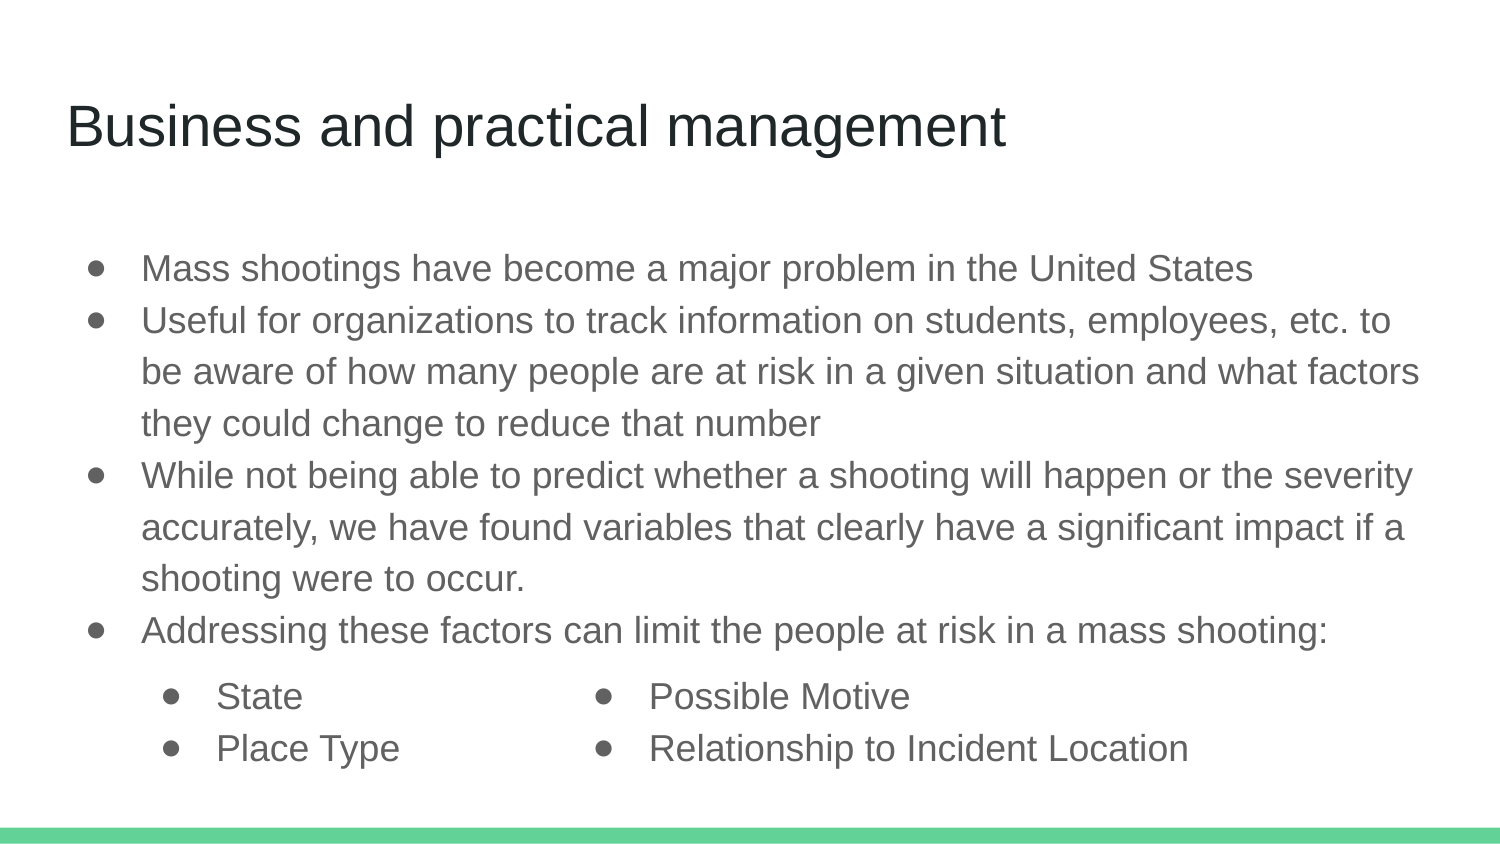

# Business and practical management
Mass shootings have become a major problem in the United States
Useful for organizations to track information on students, employees, etc. to be aware of how many people are at risk in a given situation and what factors they could change to reduce that number
While not being able to predict whether a shooting will happen or the severity accurately, we have found variables that clearly have a significant impact if a shooting were to occur.
Addressing these factors can limit the people at risk in a mass shooting:
State
Place Type
Possible Motive
Relationship to Incident Location